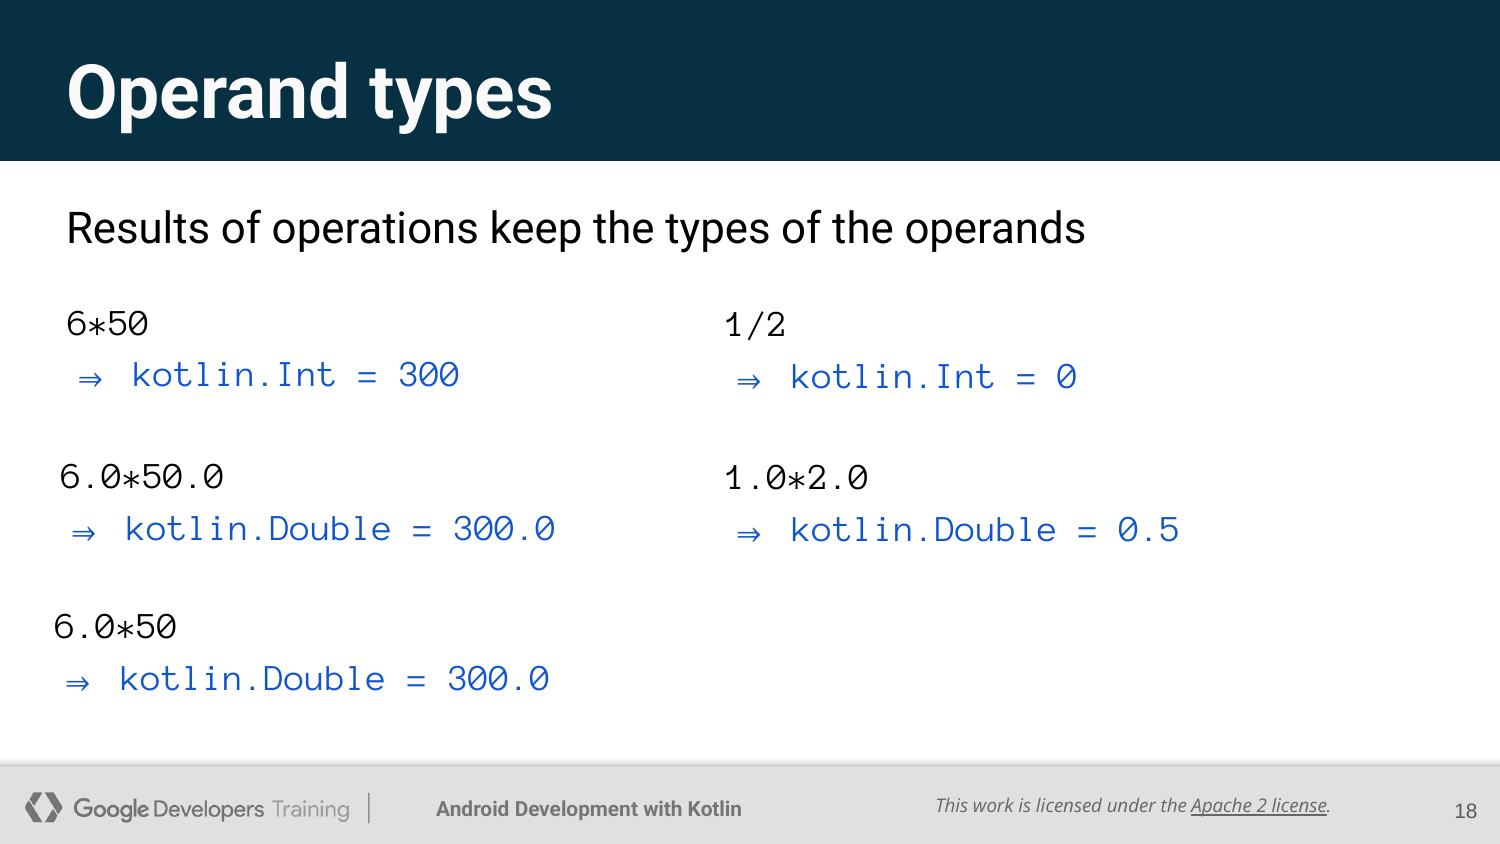

# Operand types
Results of operations keep the types of the operands
6*50
⇒ kotlin.Int = 300

1/2
⇒ kotlin.Int = 0

6.0*50.0
⇒ kotlin.Double = 300.0
1.0*2.0
⇒ kotlin.Double = 0.5

6.0*50
⇒ kotlin.Double = 300.0

18